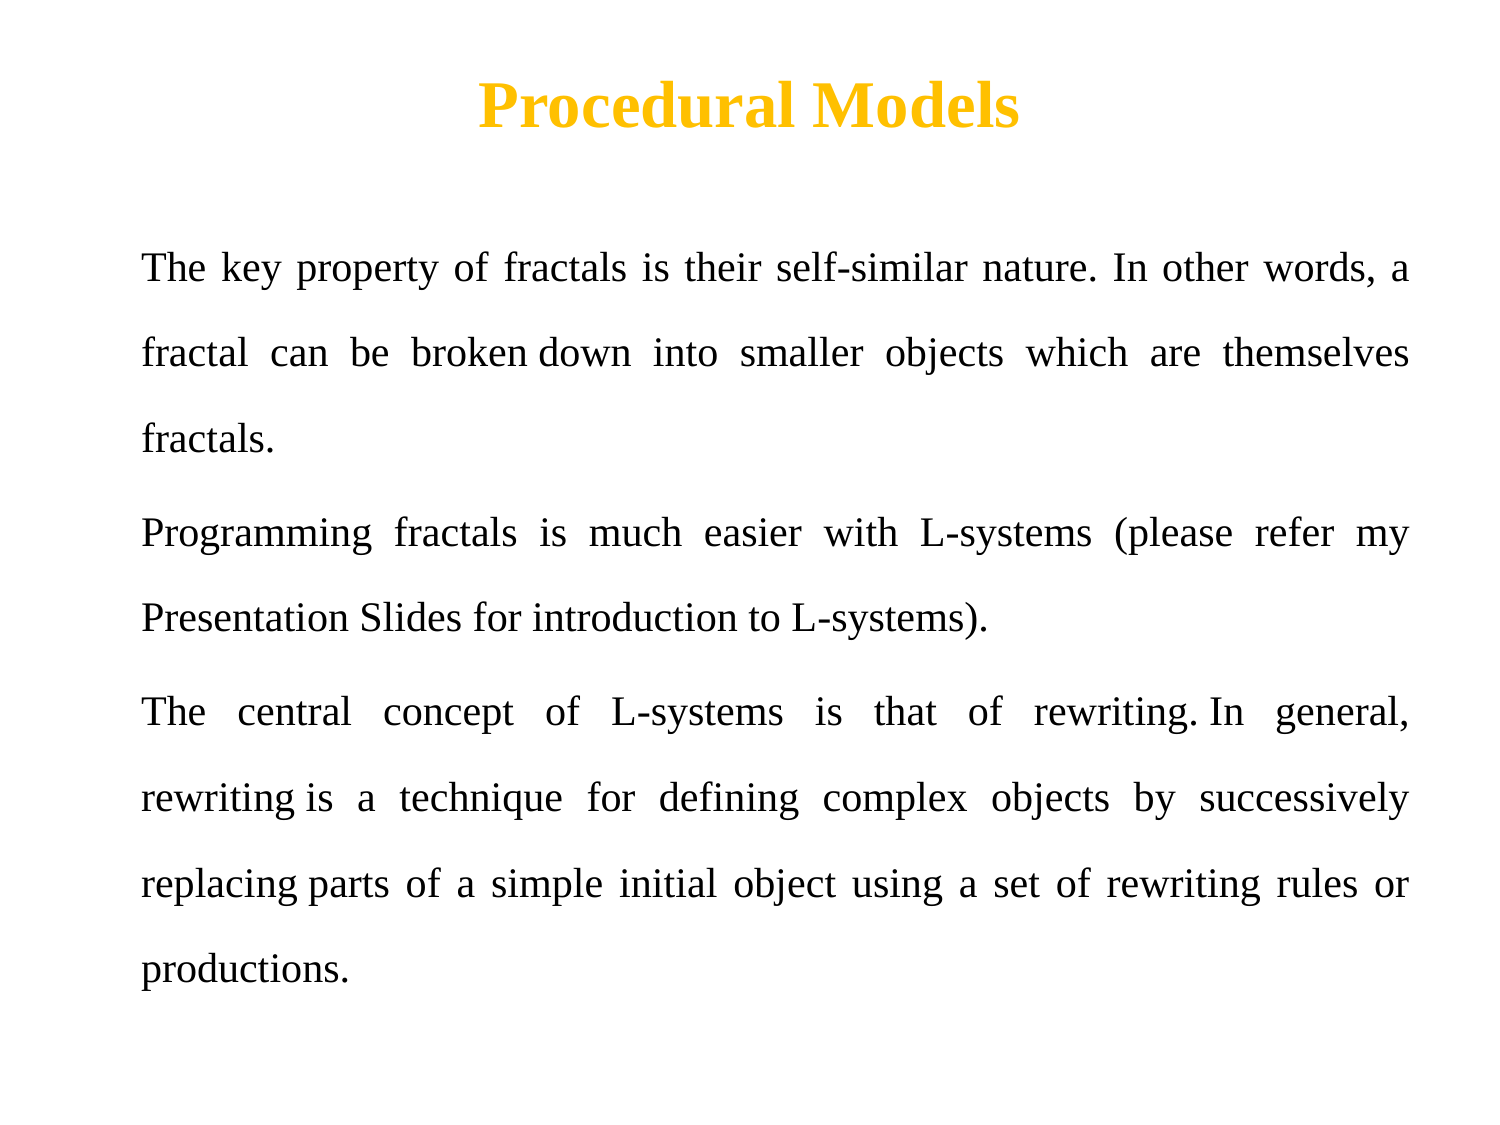

Procedural Models
	The key property of fractals is their self-similar nature. In other words, a fractal can be broken down into smaller objects which are themselves fractals.
	Programming fractals is much easier with L-systems (please refer my Presentation Slides for introduction to L-systems).
	The central concept of L-systems is that of rewriting. In general, rewriting is a technique for defining complex objects by successively replacing parts of a simple initial object using a set of rewriting rules or productions.